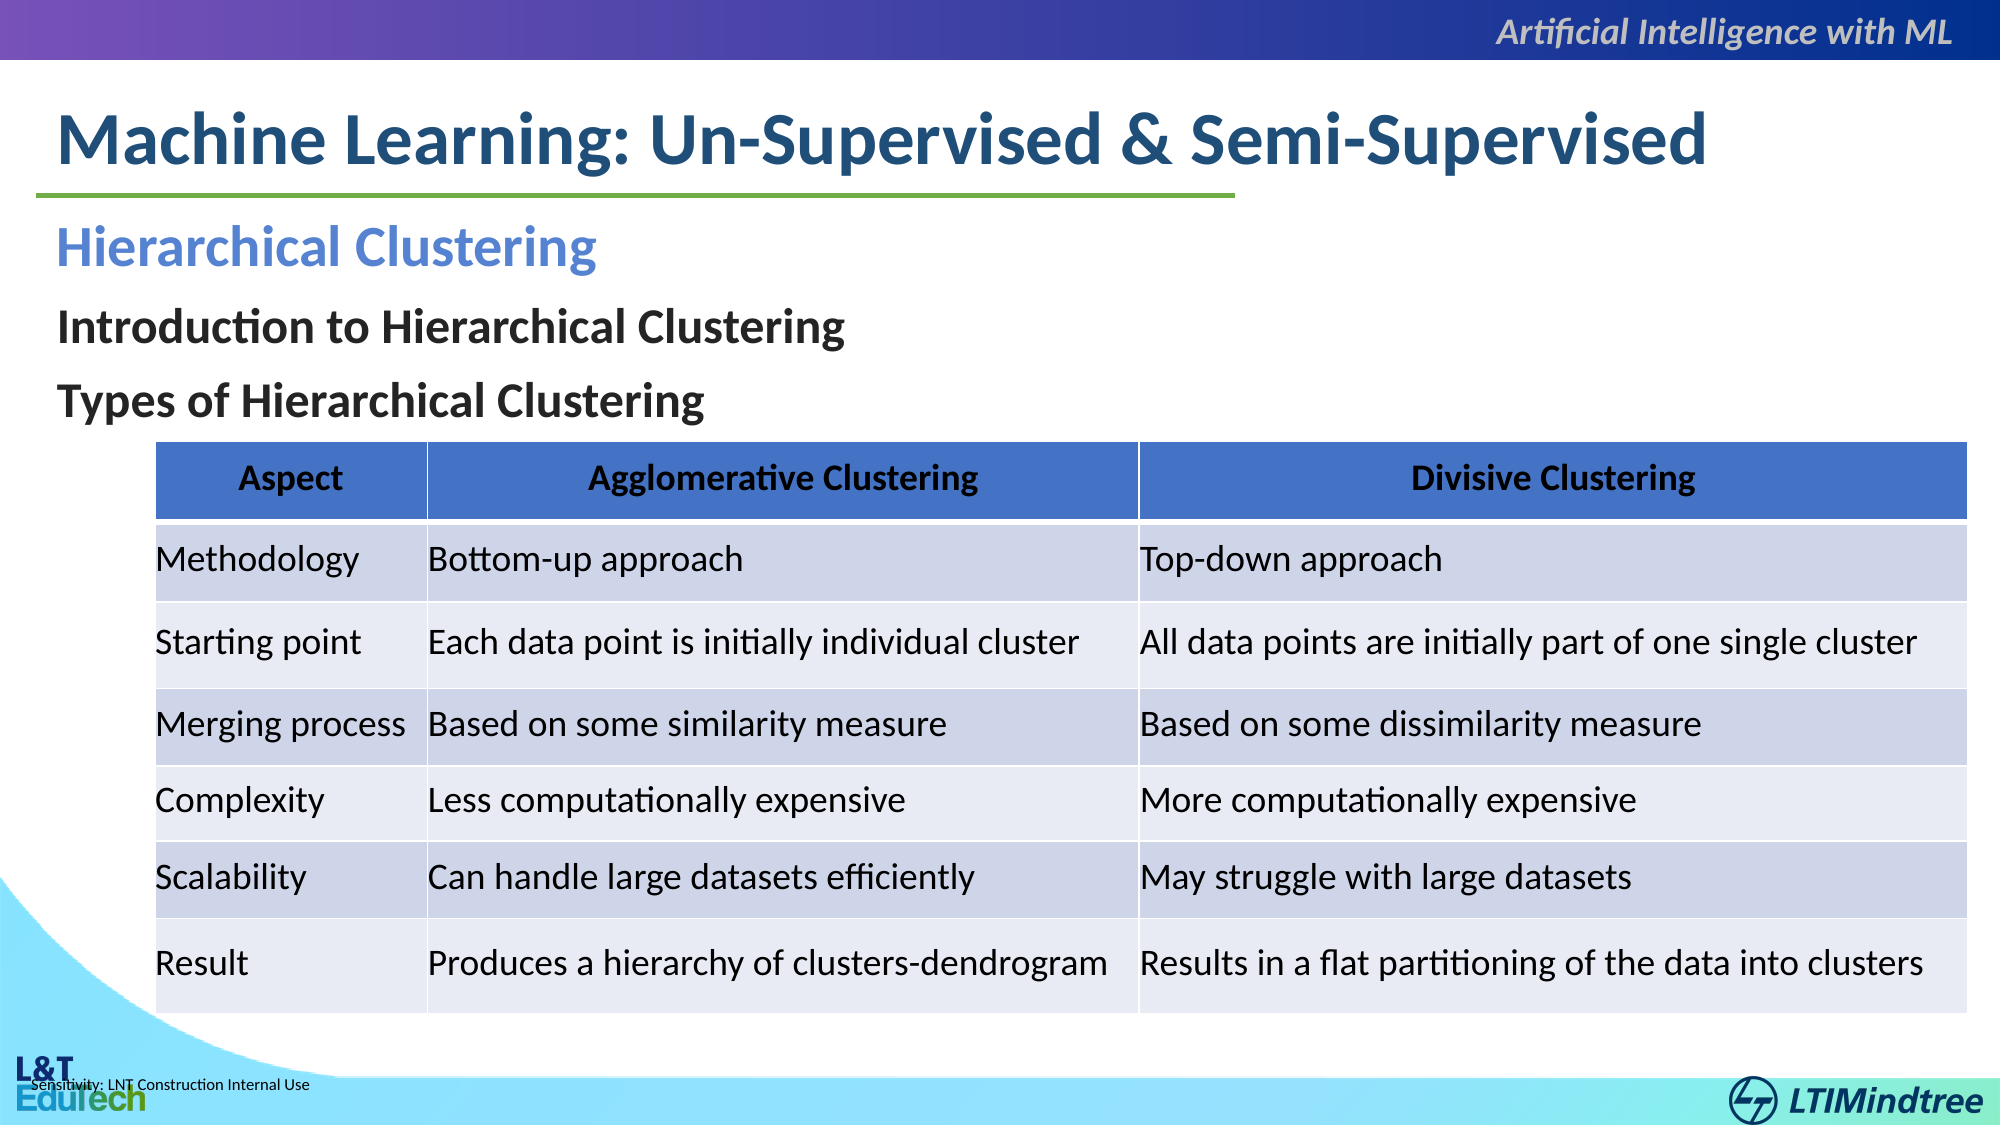

Artificial Intelligence with ML
Machine Learning: Un-Supervised & Semi-Supervised
Hierarchical Clustering
Introduction to Hierarchical Clustering
Types of Hierarchical Clustering

| Aspect | Agglomerative Clustering | Divisive Clustering |
| --- | --- | --- |
| Methodology | Bottom-up approach | Top-down approach |
| Starting point | Each data point is initially individual cluster | All data points are initially part of one single cluster |
| Merging process | Based on some similarity measure | Based on some dissimilarity measure |
| Complexity | Less computationally expensive | More computationally expensive |
| Scalability | Can handle large datasets efficiently | May struggle with large datasets |
| Result | Produces a hierarchy of clusters-dendrogram | Results in a flat partitioning of the data into clusters |